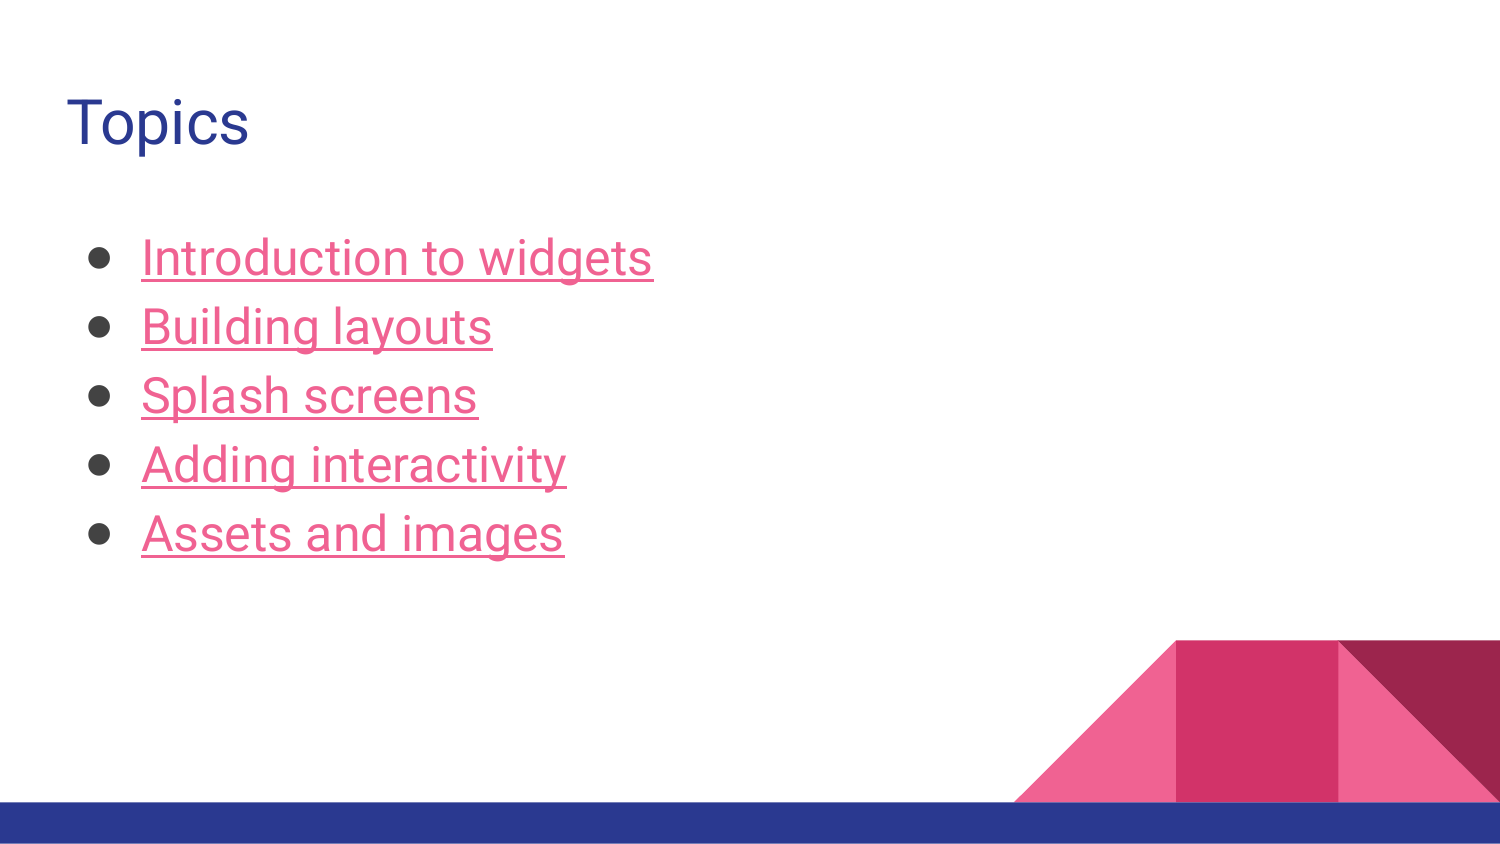

# Topics
Introduction to widgets
Building layouts
Splash screens
Adding interactivity
Assets and images